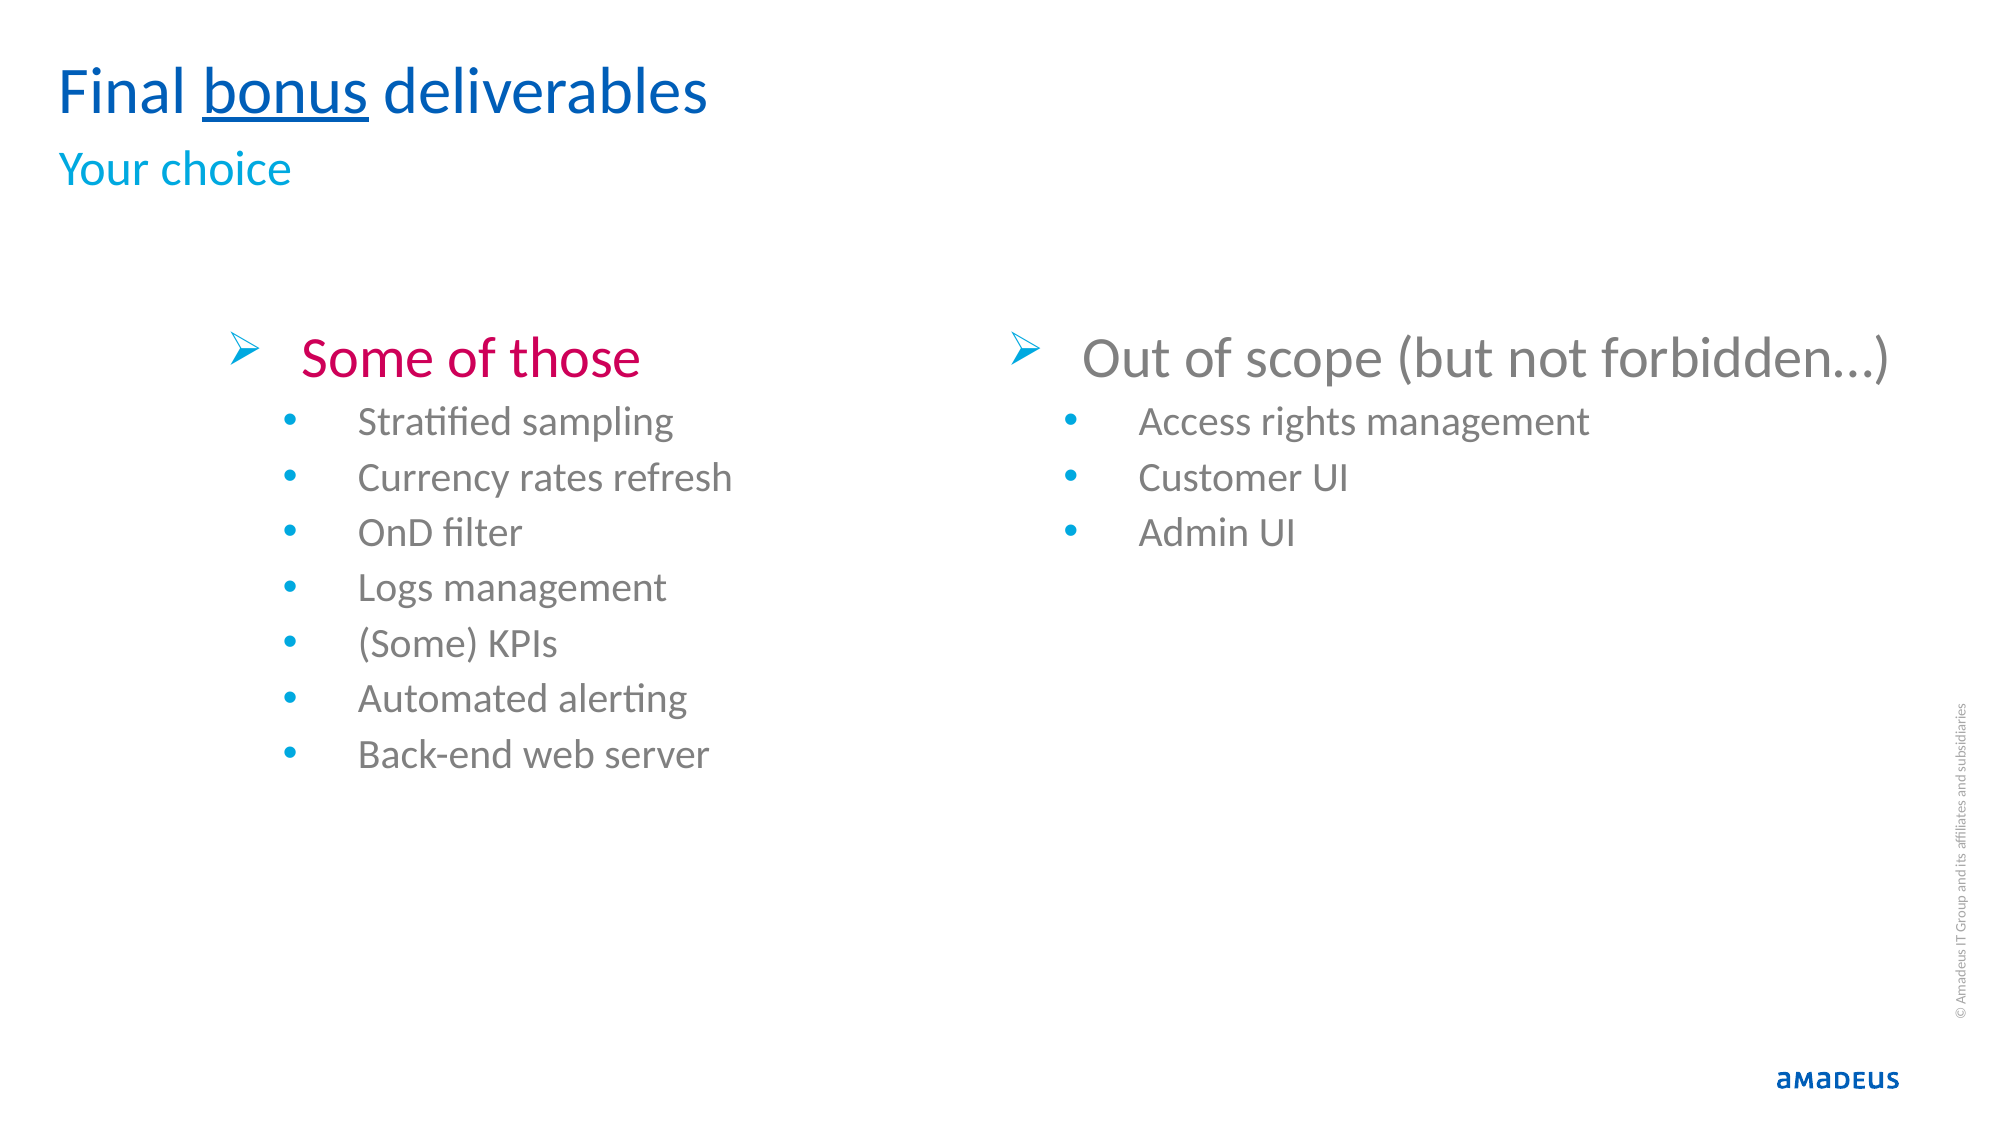

# Final bonus deliverables
Your choice

Some of those
Stratified sampling
Currency rates refresh
OnD filter
Logs management
(Some) KPIs
Automated alerting
Back-end web server

Out of scope (but not forbidden…)
Access rights management
Customer UI
Admin UI
© Amadeus IT Group and its affiliates and subsidiaries